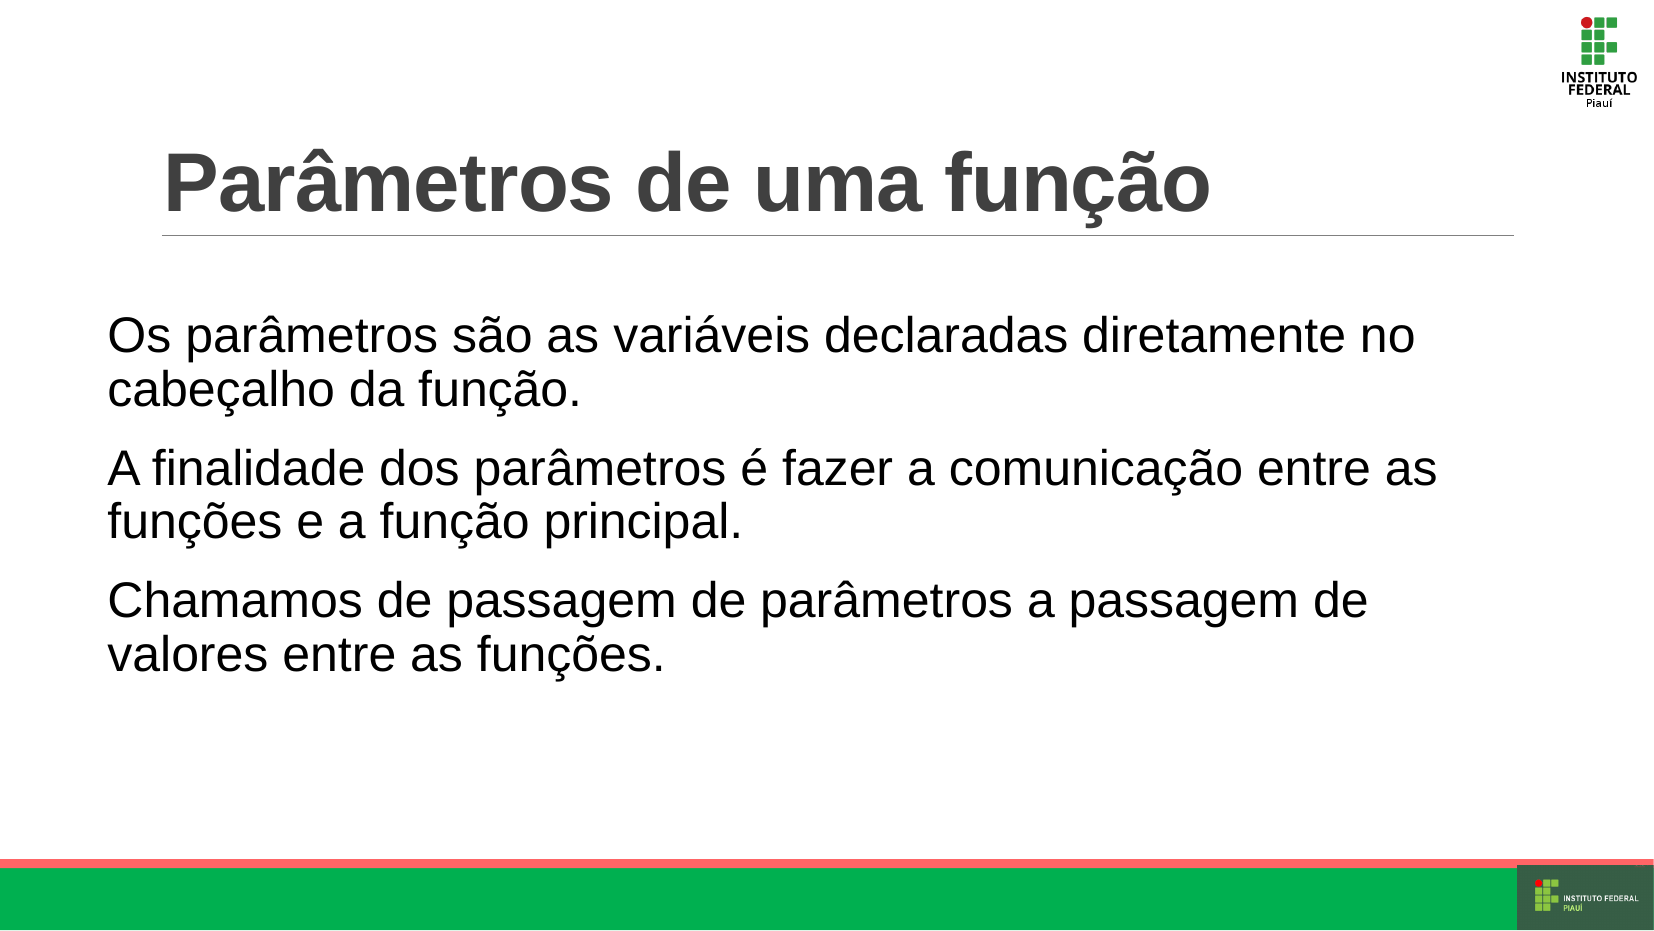

# Parâmetros de uma função
Os parâmetros são as variáveis declaradas diretamente no cabeçalho da função.
A finalidade dos parâmetros é fazer a comunicação entre as funções e a função principal.
Chamamos de passagem de parâmetros a passagem de valores entre as funções.